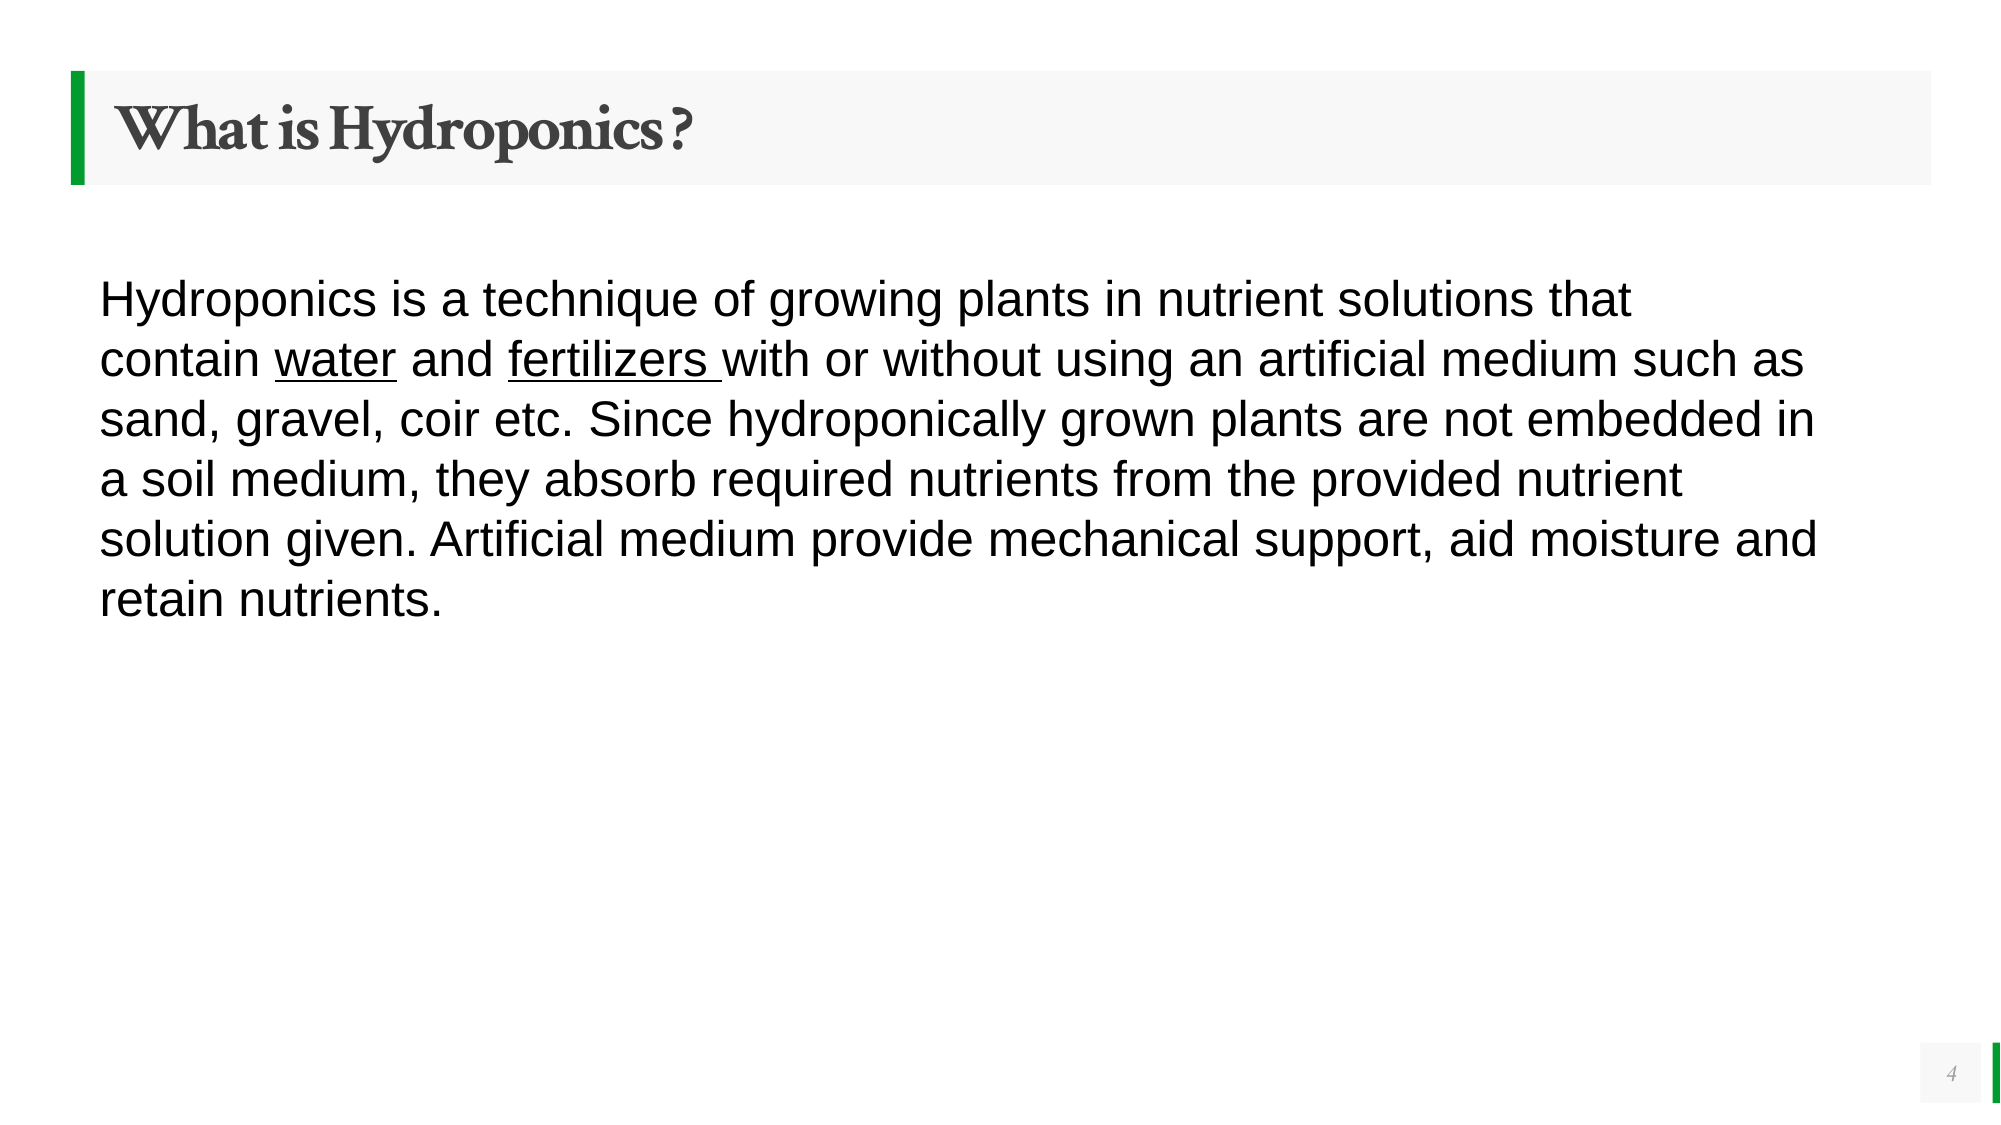

# What is Hydroponics ?
Hydroponics is a technique of growing plants in nutrient solutions that contain water and fertilizers with or without using an artificial medium such as sand, gravel, coir etc. Since hydroponically grown plants are not embedded in a soil medium, they absorb required nutrients from the provided nutrient solution given. Artificial medium provide mechanical support, aid moisture and retain nutrients.

4